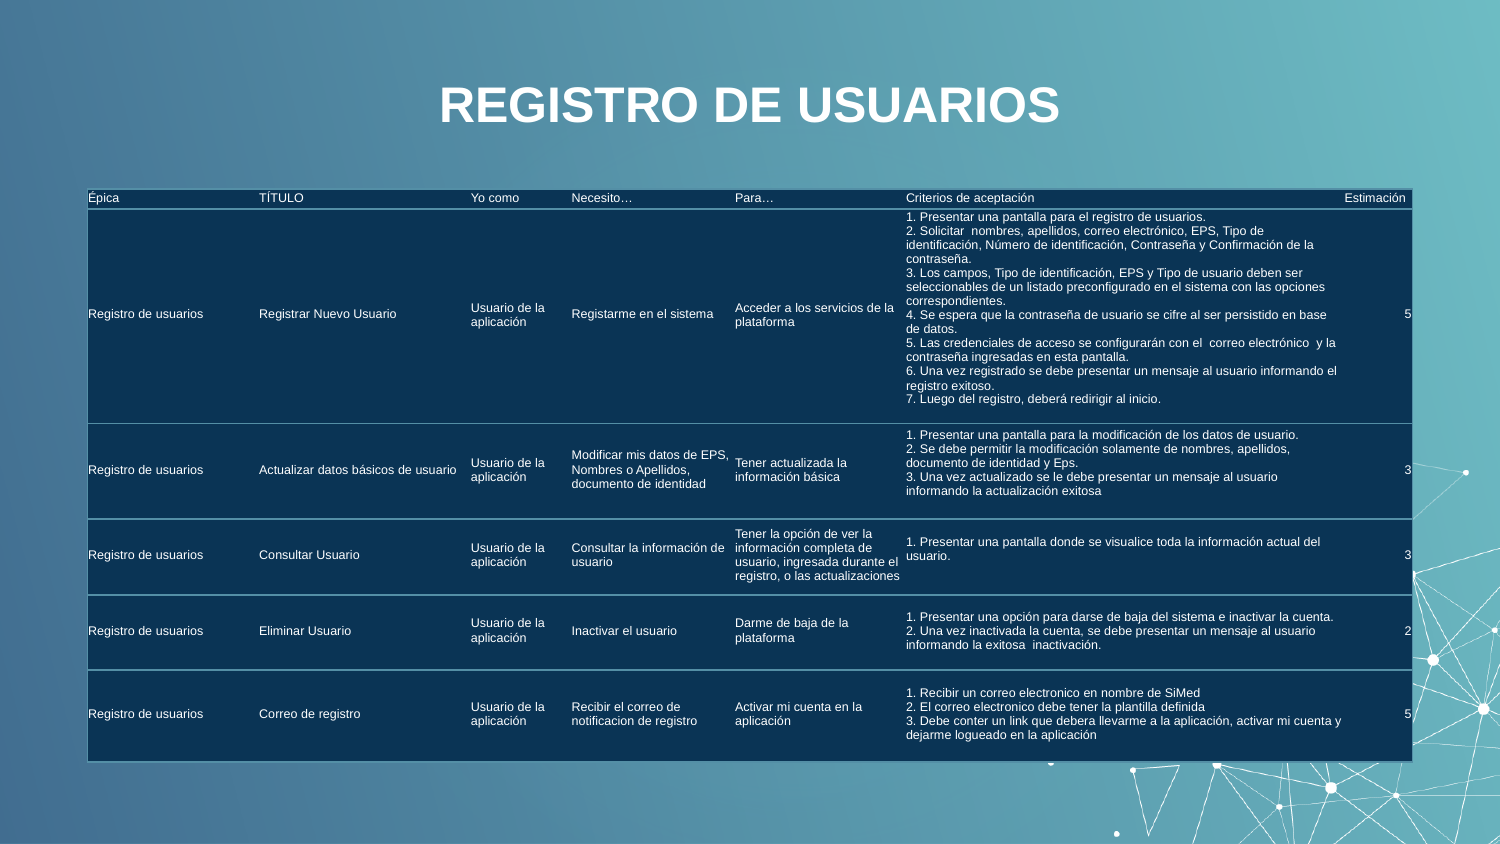

# REGISTRO DE USUARIOS
| Épica | TÍTULO | Yo como | Necesito… | Para… | Criterios de aceptación | Estimación |
| --- | --- | --- | --- | --- | --- | --- |
| Registro de usuarios | Registrar Nuevo Usuario | Usuario de la aplicación | Registarme en el sistema | Acceder a los servicios de la plataforma | 1. Presentar una pantalla para el registro de usuarios. 2. Solicitar nombres, apellidos, correo electrónico, EPS, Tipo de identificación, Número de identificación, Contraseña y Confirmación de la contraseña. 3. Los campos, Tipo de identificación, EPS y Tipo de usuario deben ser seleccionables de un listado preconfigurado en el sistema con las opciones correspondientes. 4. Se espera que la contraseña de usuario se cifre al ser persistido en base de datos. 5. Las credenciales de acceso se configurarán con el correo electrónico y la contraseña ingresadas en esta pantalla. 6. Una vez registrado se debe presentar un mensaje al usuario informando el registro exitoso. 7. Luego del registro, deberá redirigir al inicio. | 5 |
| Registro de usuarios | Actualizar datos básicos de usuario | Usuario de la aplicación | Modificar mis datos de EPS, Nombres o Apellidos, documento de identidad | Tener actualizada la información básica | 1. Presentar una pantalla para la modificación de los datos de usuario. 2. Se debe permitir la modificación solamente de nombres, apellidos, documento de identidad y Eps. 3. Una vez actualizado se le debe presentar un mensaje al usuario informando la actualización exitosa | 3 |
| Registro de usuarios | Consultar Usuario | Usuario de la aplicación | Consultar la información de usuario | Tener la opción de ver la información completa de usuario, ingresada durante el registro, o las actualizaciones | 1. Presentar una pantalla donde se visualice toda la información actual del usuario. | 3 |
| Registro de usuarios | Eliminar Usuario | Usuario de la aplicación | Inactivar el usuario | Darme de baja de la plataforma | 1. Presentar una opción para darse de baja del sistema e inactivar la cuenta. 2. Una vez inactivada la cuenta, se debe presentar un mensaje al usuario informando la exitosa inactivación. | 2 |
| Registro de usuarios | Correo de registro | Usuario de la aplicación | Recibir el correo de notificacion de registro | Activar mi cuenta en la aplicación | 1. Recibir un correo electronico en nombre de SiMed 2. El correo electronico debe tener la plantilla definida 3. Debe conter un link que debera llevarme a la aplicación, activar mi cuenta y dejarme logueado en la aplicación | 5 |